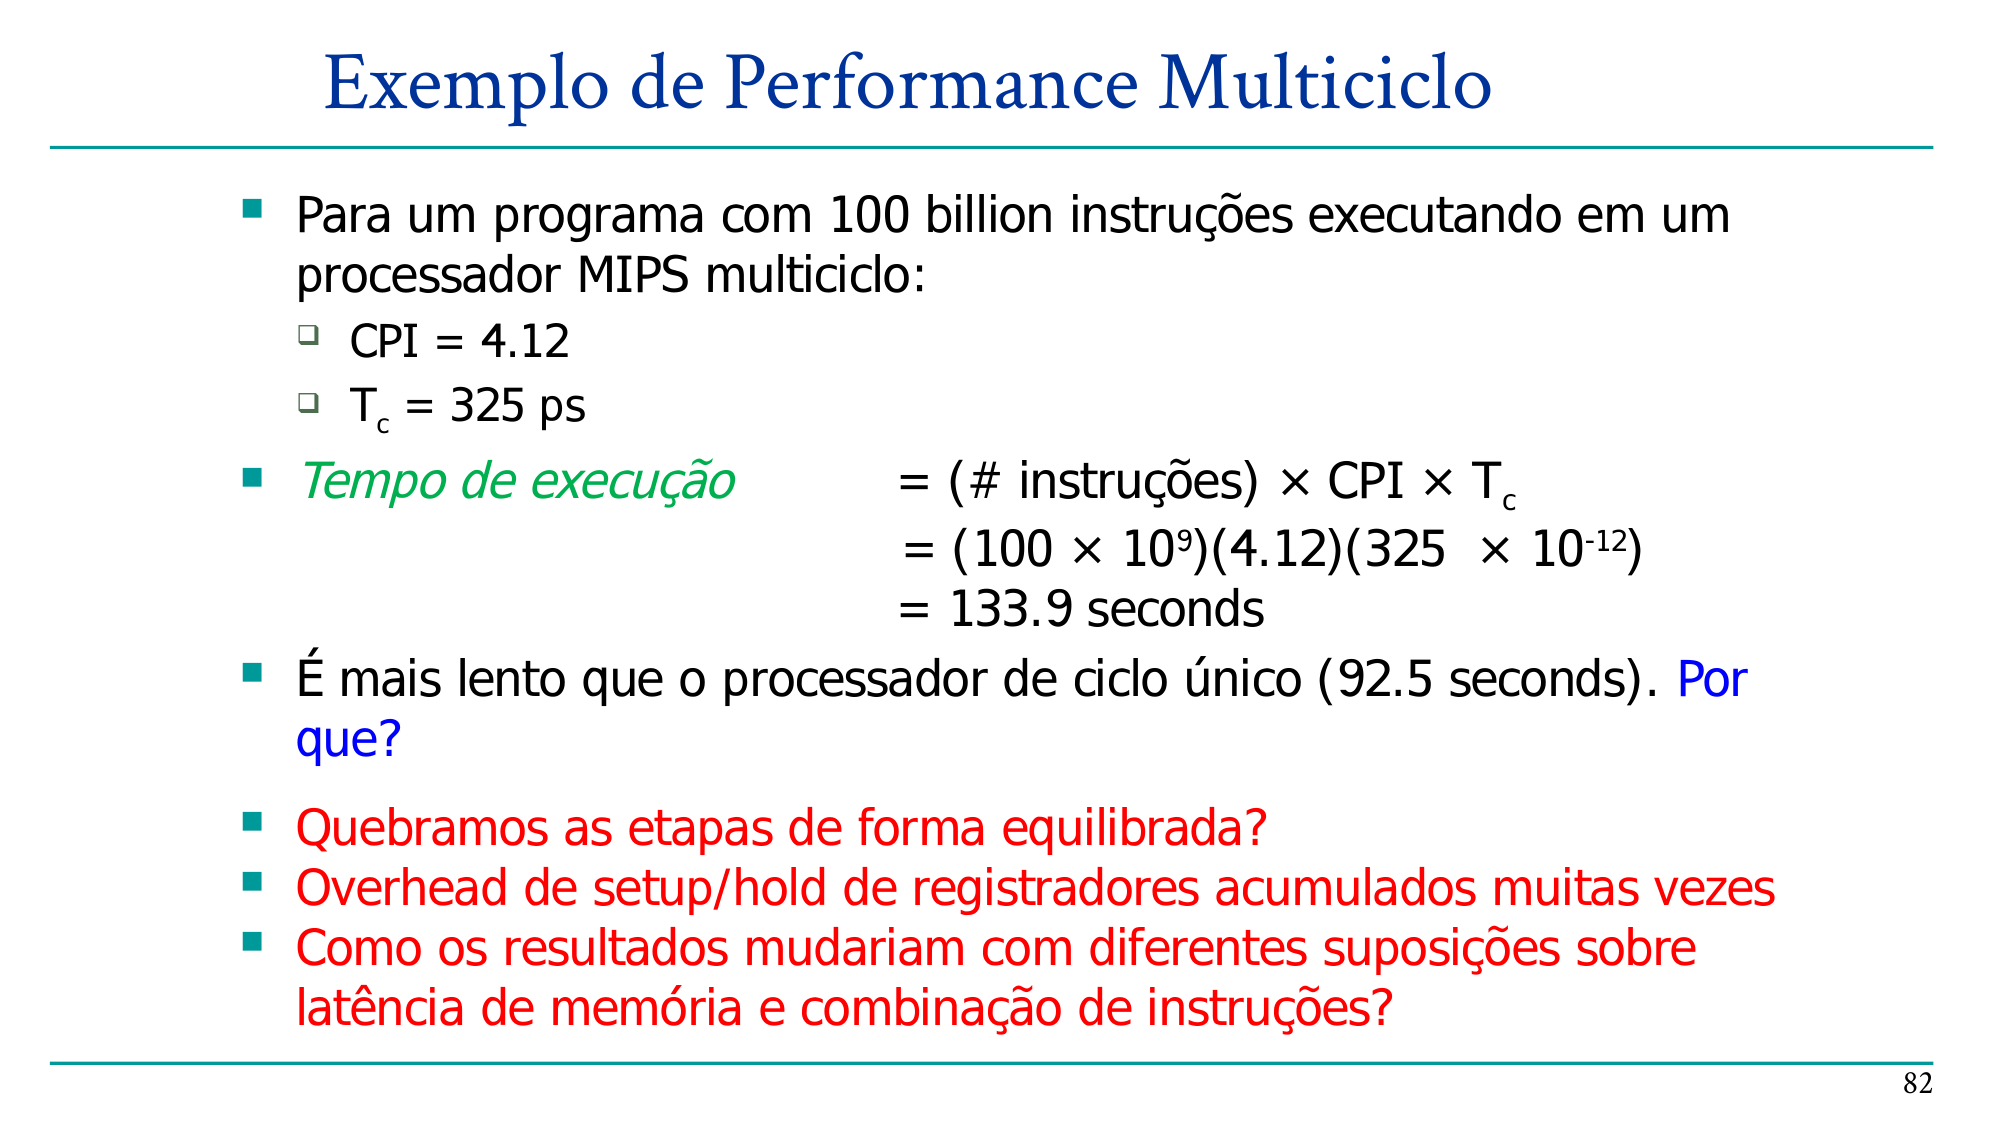

# Exemplo de Performance Multiciclo
Para um programa com 100 billion instruções executando em um processador MIPS multiciclo:
CPI = 4.12
Tc = 325 ps
Tempo de execução 	= (# instruções) × CPI × Tc
		      	          = (100 × 109)(4.12)(325  × 10-12)
		           	= 133.9 seconds
É mais lento que o processador de ciclo único (92.5 seconds). Por que?

Quebramos as etapas de forma equilibrada?
Overhead de setup/hold de registradores acumulados muitas vezes
Como os resultados mudariam com diferentes suposições sobre latência de memória e combinação de instruções?

82